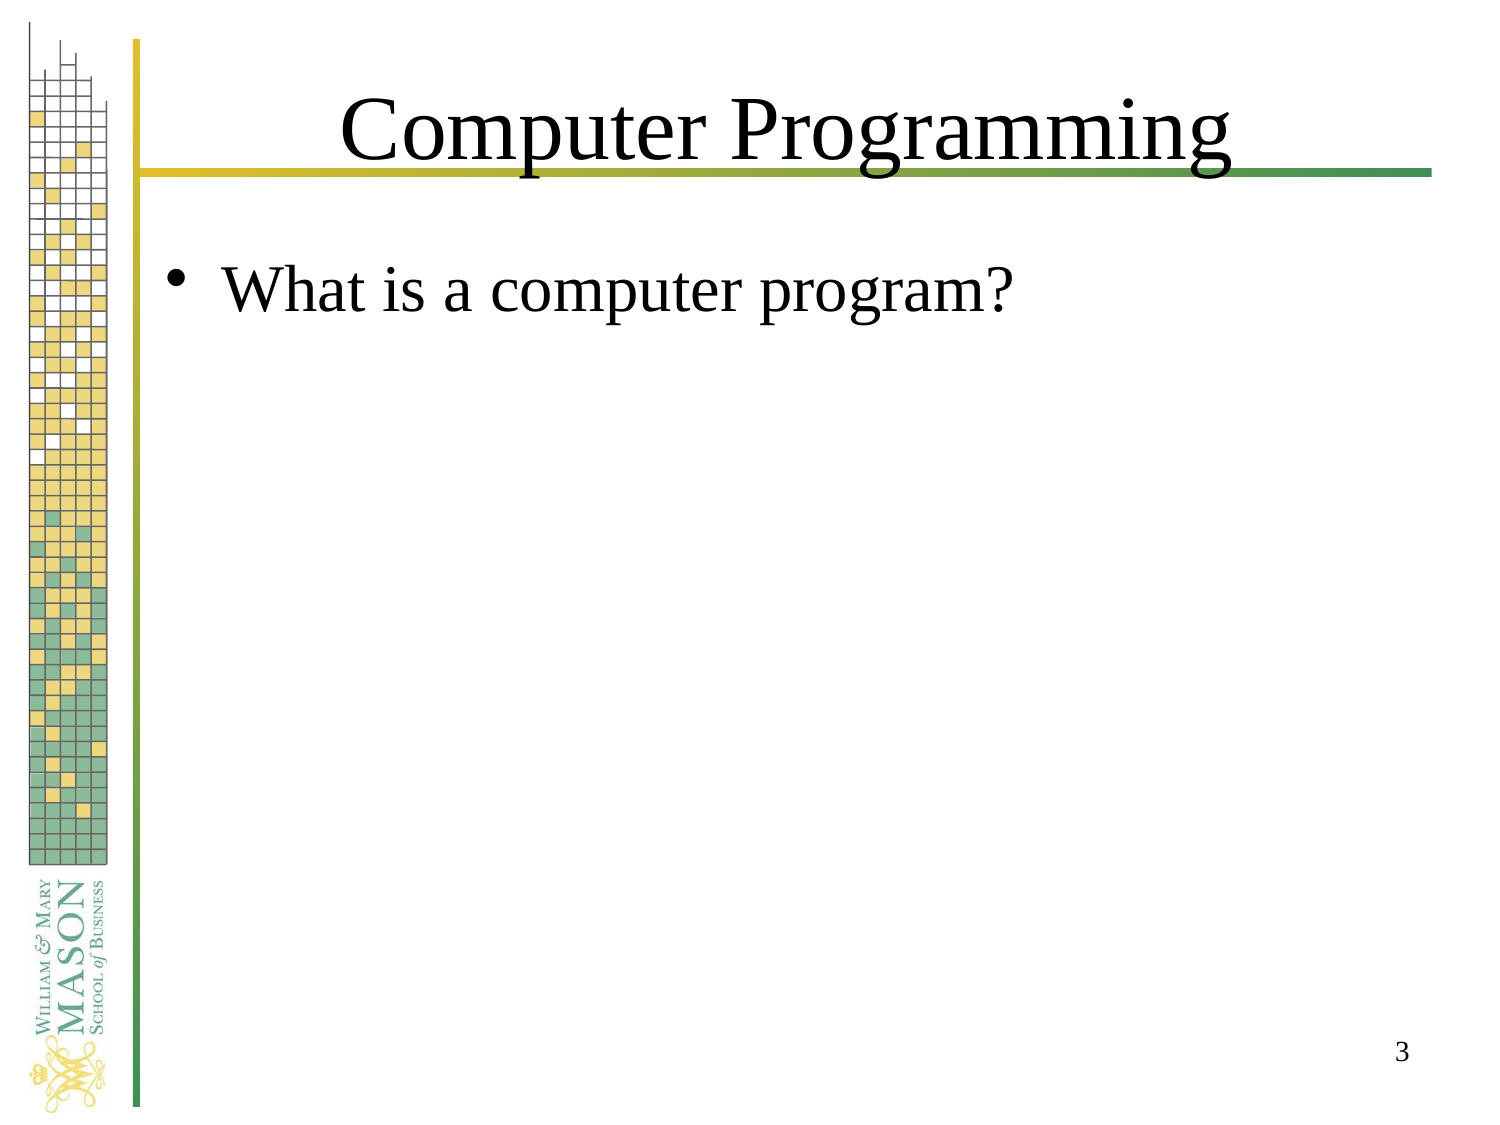

# Computer Programming
What is a computer program?
3